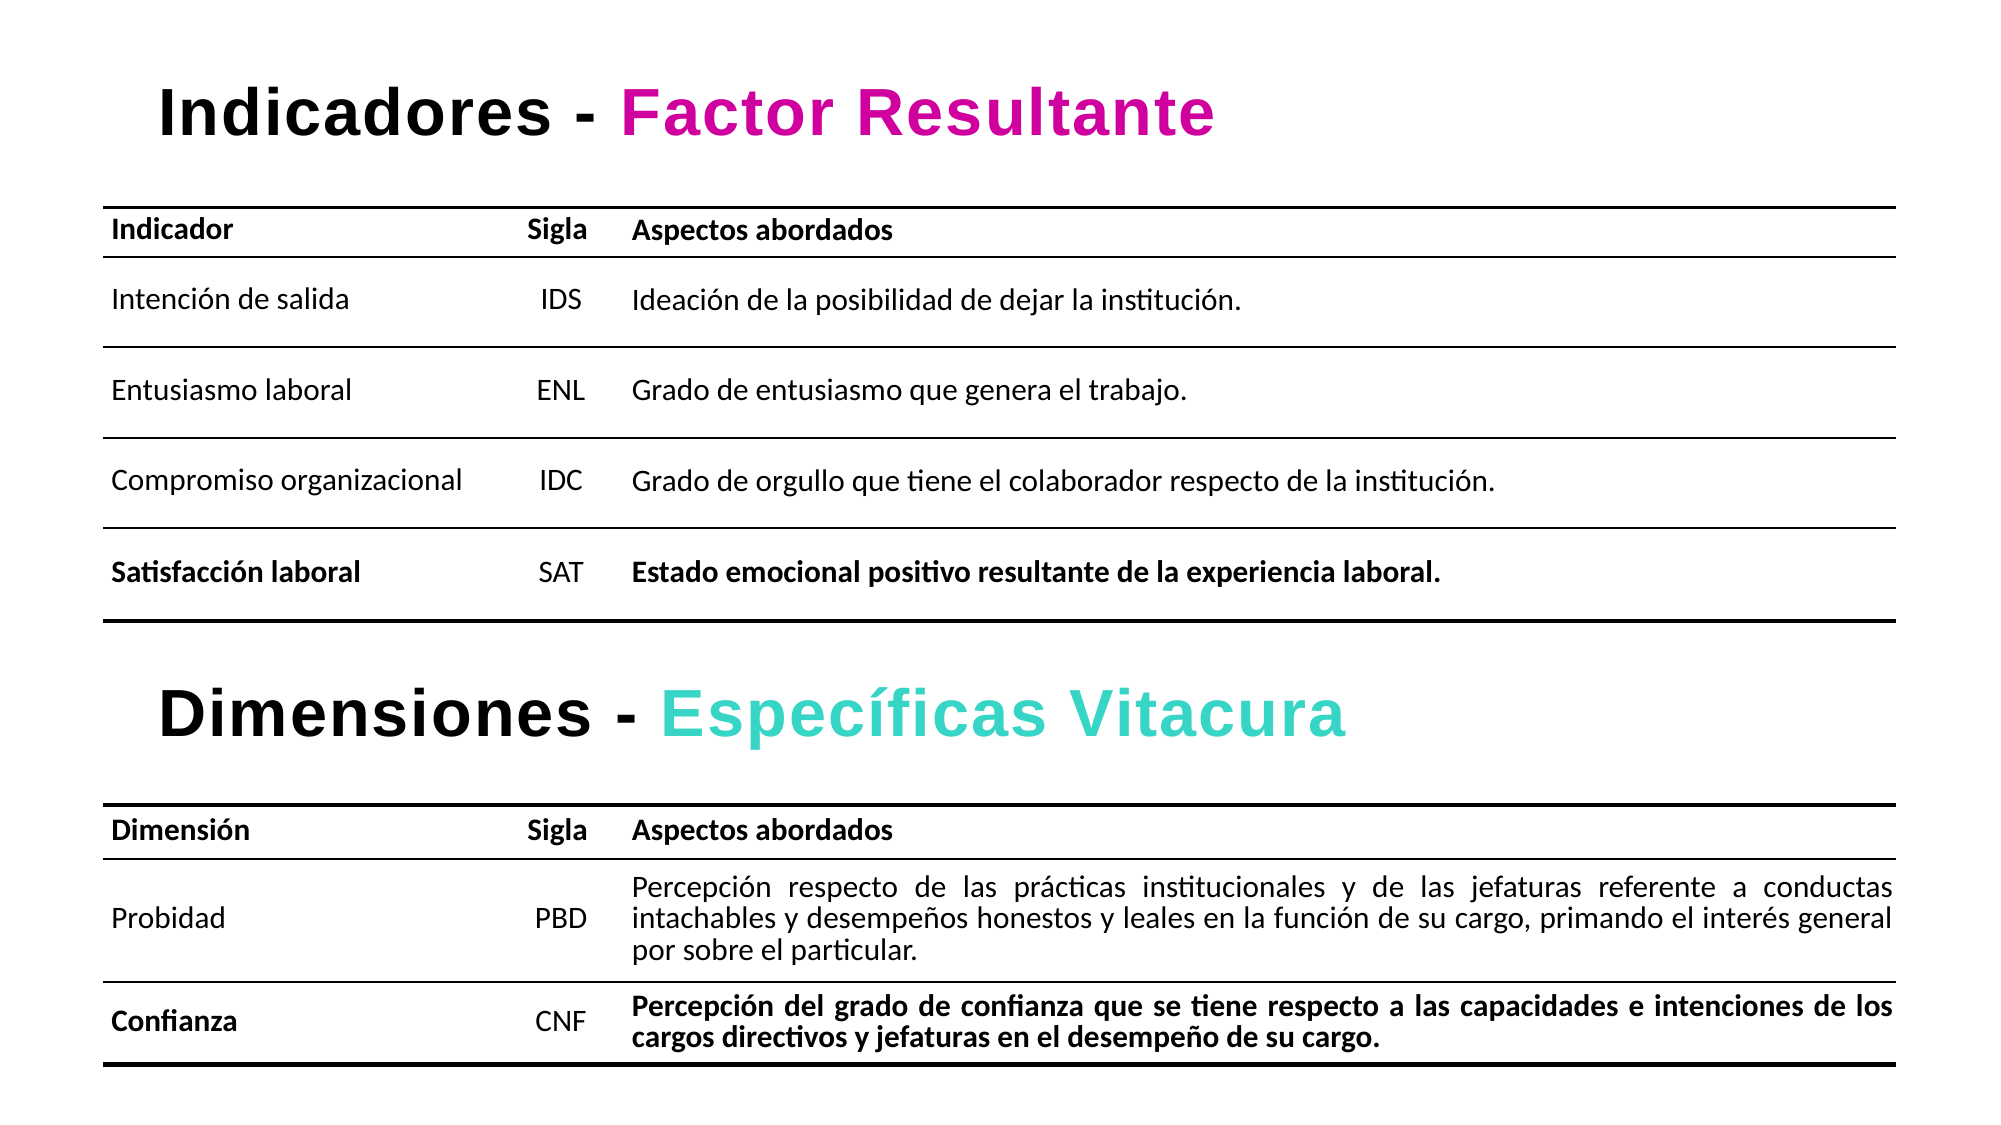

# Indicadores - Factor Resultante
| Indicador | Sigla | Aspectos abordados |
| --- | --- | --- |
| Intención de salida | IDS | Ideación de la posibilidad de dejar la institución. |
| Entusiasmo laboral | ENL | Grado de entusiasmo que genera el trabajo. |
| Compromiso organizacional | IDC | Grado de orgullo que tiene el colaborador respecto de la institución. |
| Satisfacción laboral | SAT | Estado emocional positivo resultante de la experiencia laboral. |
Dimensiones - Específicas Vitacura
| Dimensión | Sigla | Aspectos abordados |
| --- | --- | --- |
| Probidad | PBD | Percepción respecto de las prácticas institucionales y de las jefaturas referente a conductas intachables y desempeños honestos y leales en la función de su cargo, primando el interés general por sobre el particular. |
| Confianza | CNF | Percepción del grado de confianza que se tiene respecto a las capacidades e intenciones de los cargos directivos y jefaturas en el desempeño de su cargo. |